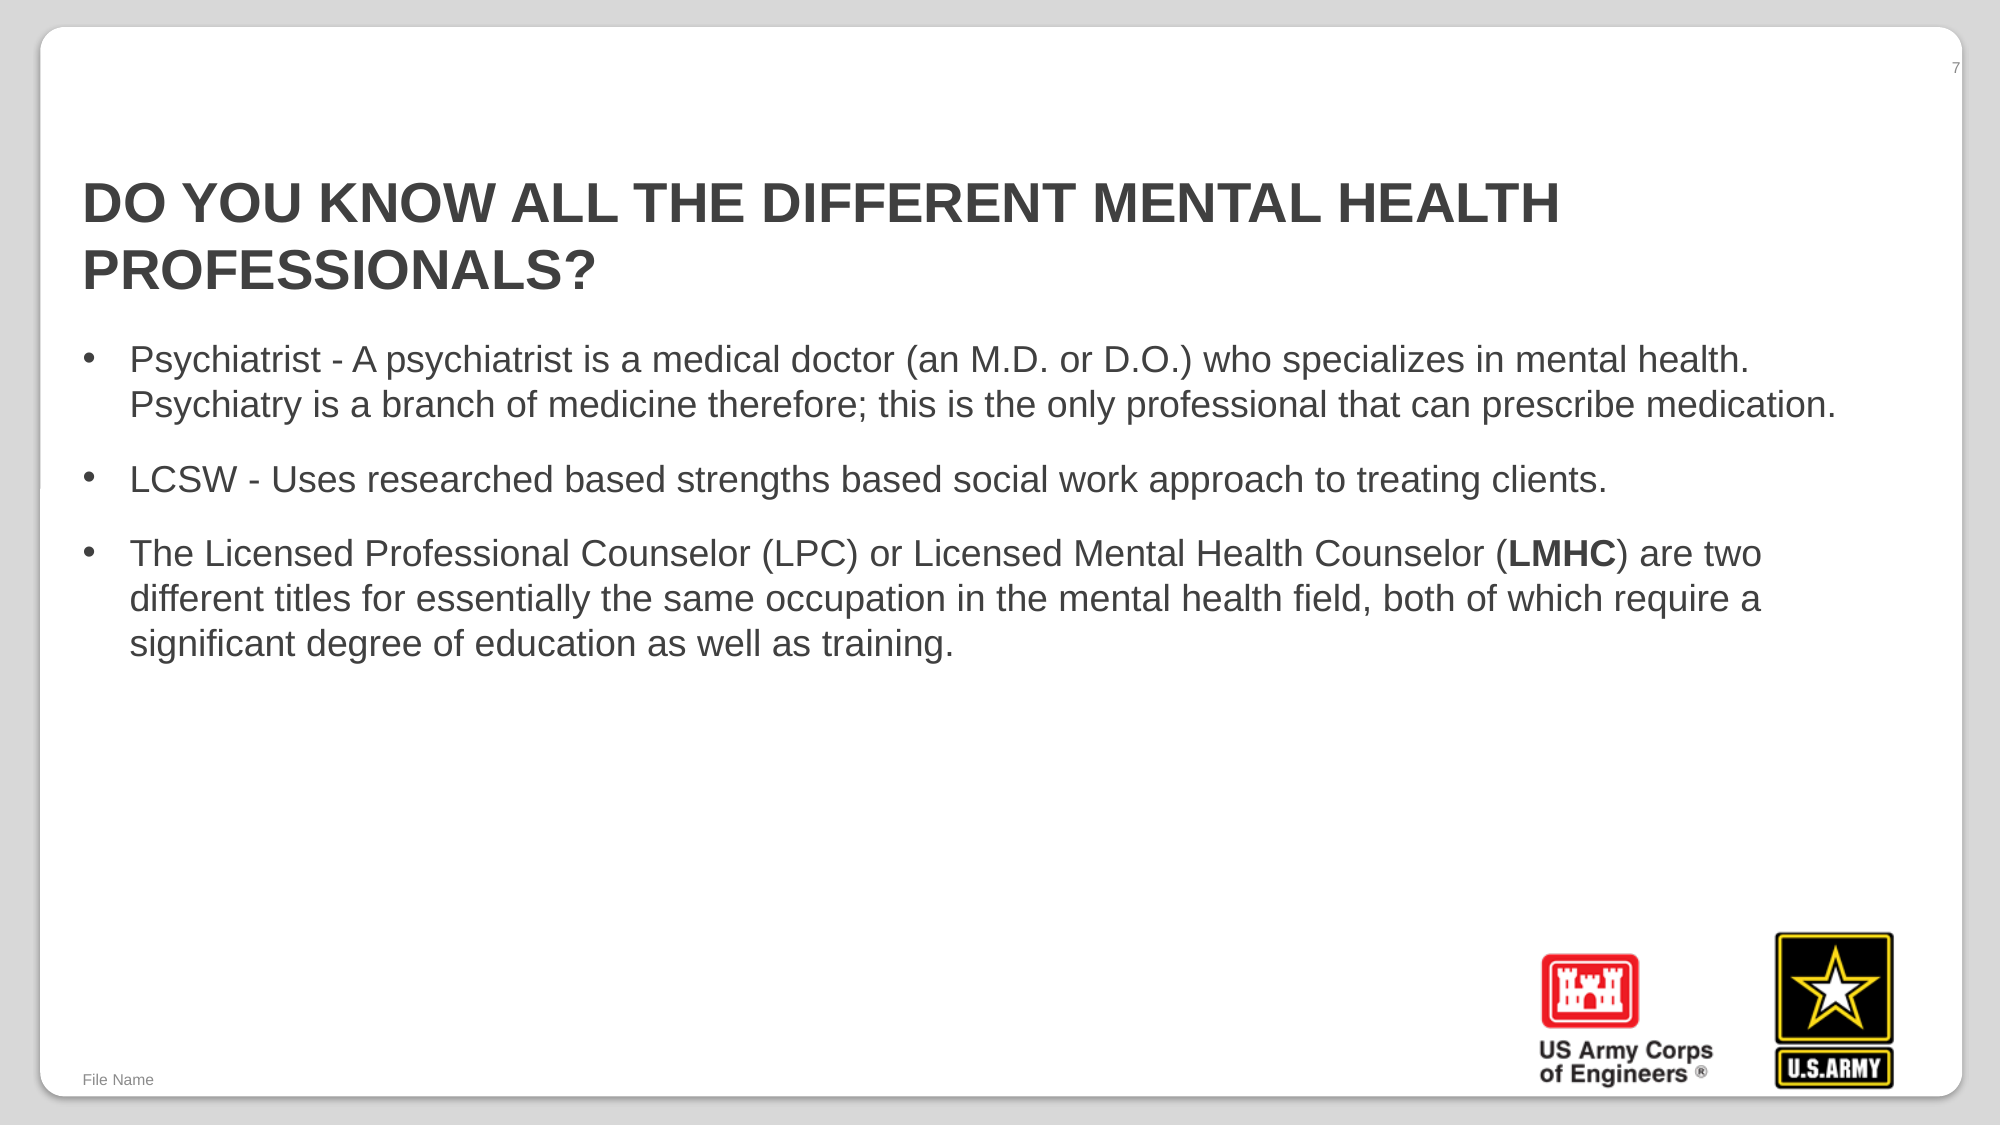

7
# Do you know all the different mental Health Professionals?
Psychiatrist - A psychiatrist is a medical doctor (an M.D. or D.O.) who specializes in mental health. Psychiatry is a branch of medicine therefore; this is the only professional that can prescribe medication.
LCSW - Uses researched based strengths based social work approach to treating clients.
The Licensed Professional Counselor (LPC) or Licensed Mental Health Counselor (LMHC) are two different titles for essentially the same occupation in the mental health field, both of which require a significant degree of education as well as training.

File Name